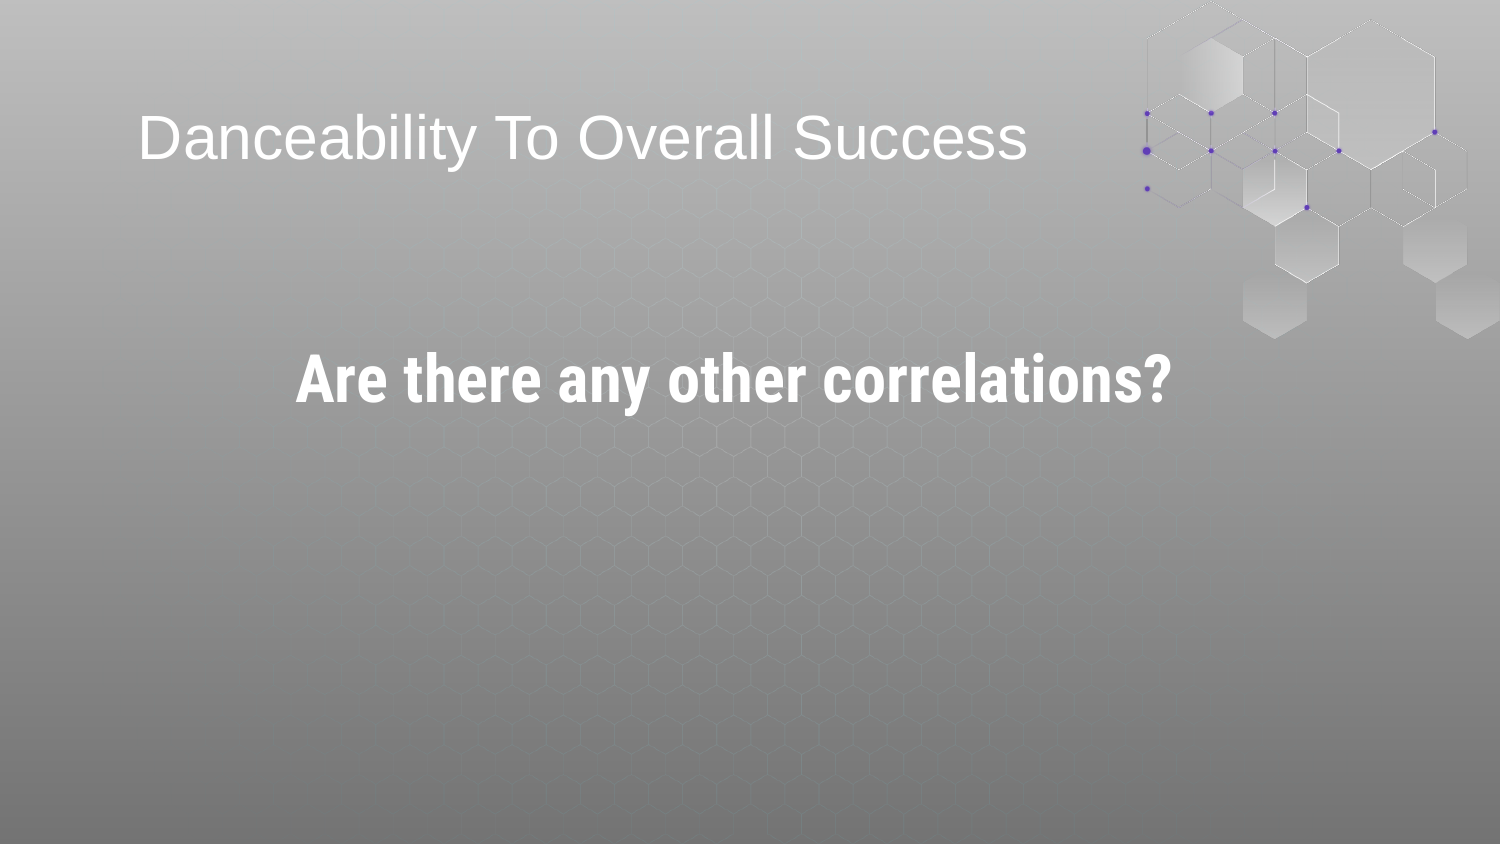

# Danceability To Overall Success
Are there any other correlations?